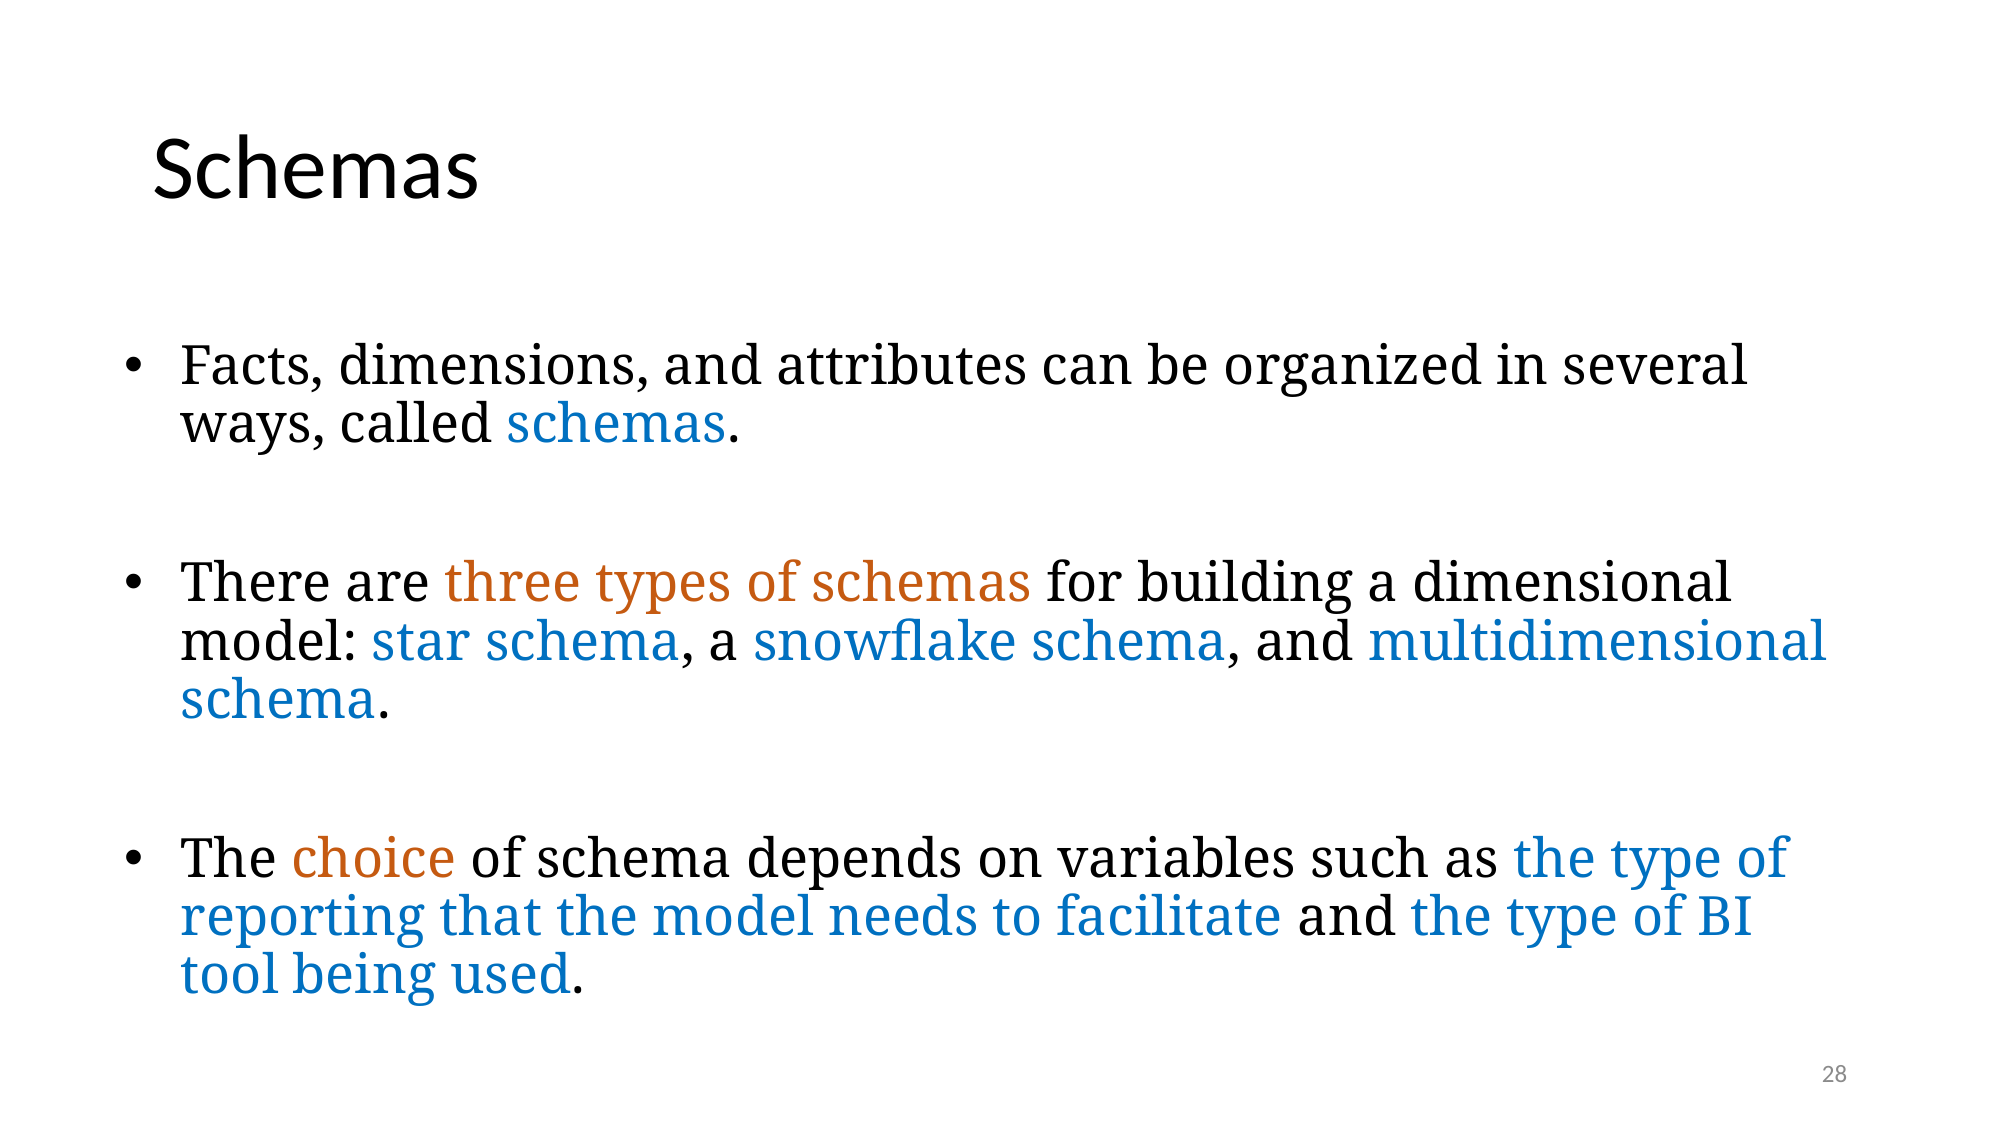

# Schemas
Facts, dimensions, and attributes can be organized in several ways, called schemas.

There are three types of schemas for building a dimensional model: star schema, a snowflake schema, and multidimensional schema.

The choice of schema depends on variables such as the type of reporting that the model needs to facilitate and the type of BI tool being used.

28